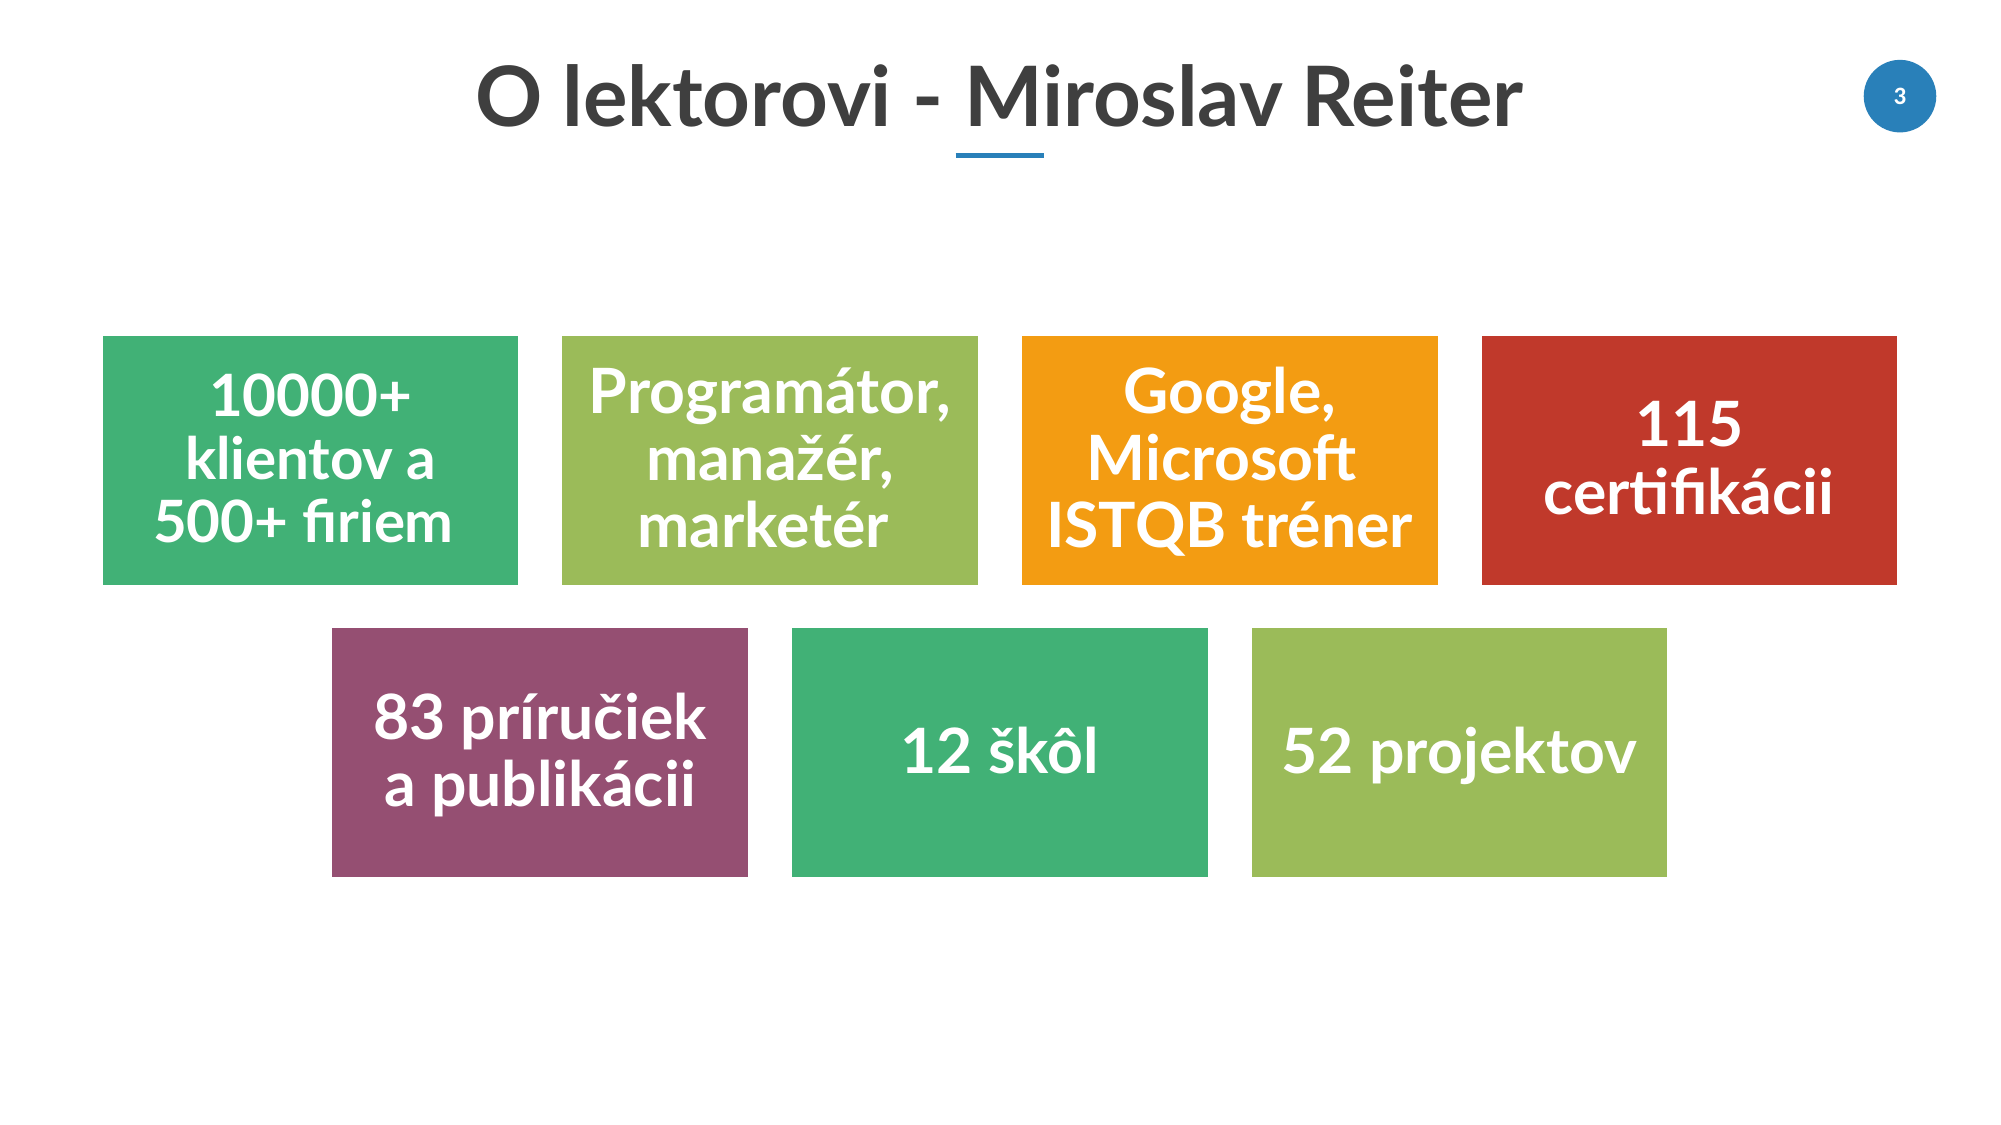

# O lektorovi - Miroslav Reiter
3
10000+ klientov a 500+ firiem
Programátor, manažér, marketér
Google, Microsoft
ISTQB tréner
115 certifikácii
83 príručiek a publikácii
12 škôl
52 projektov